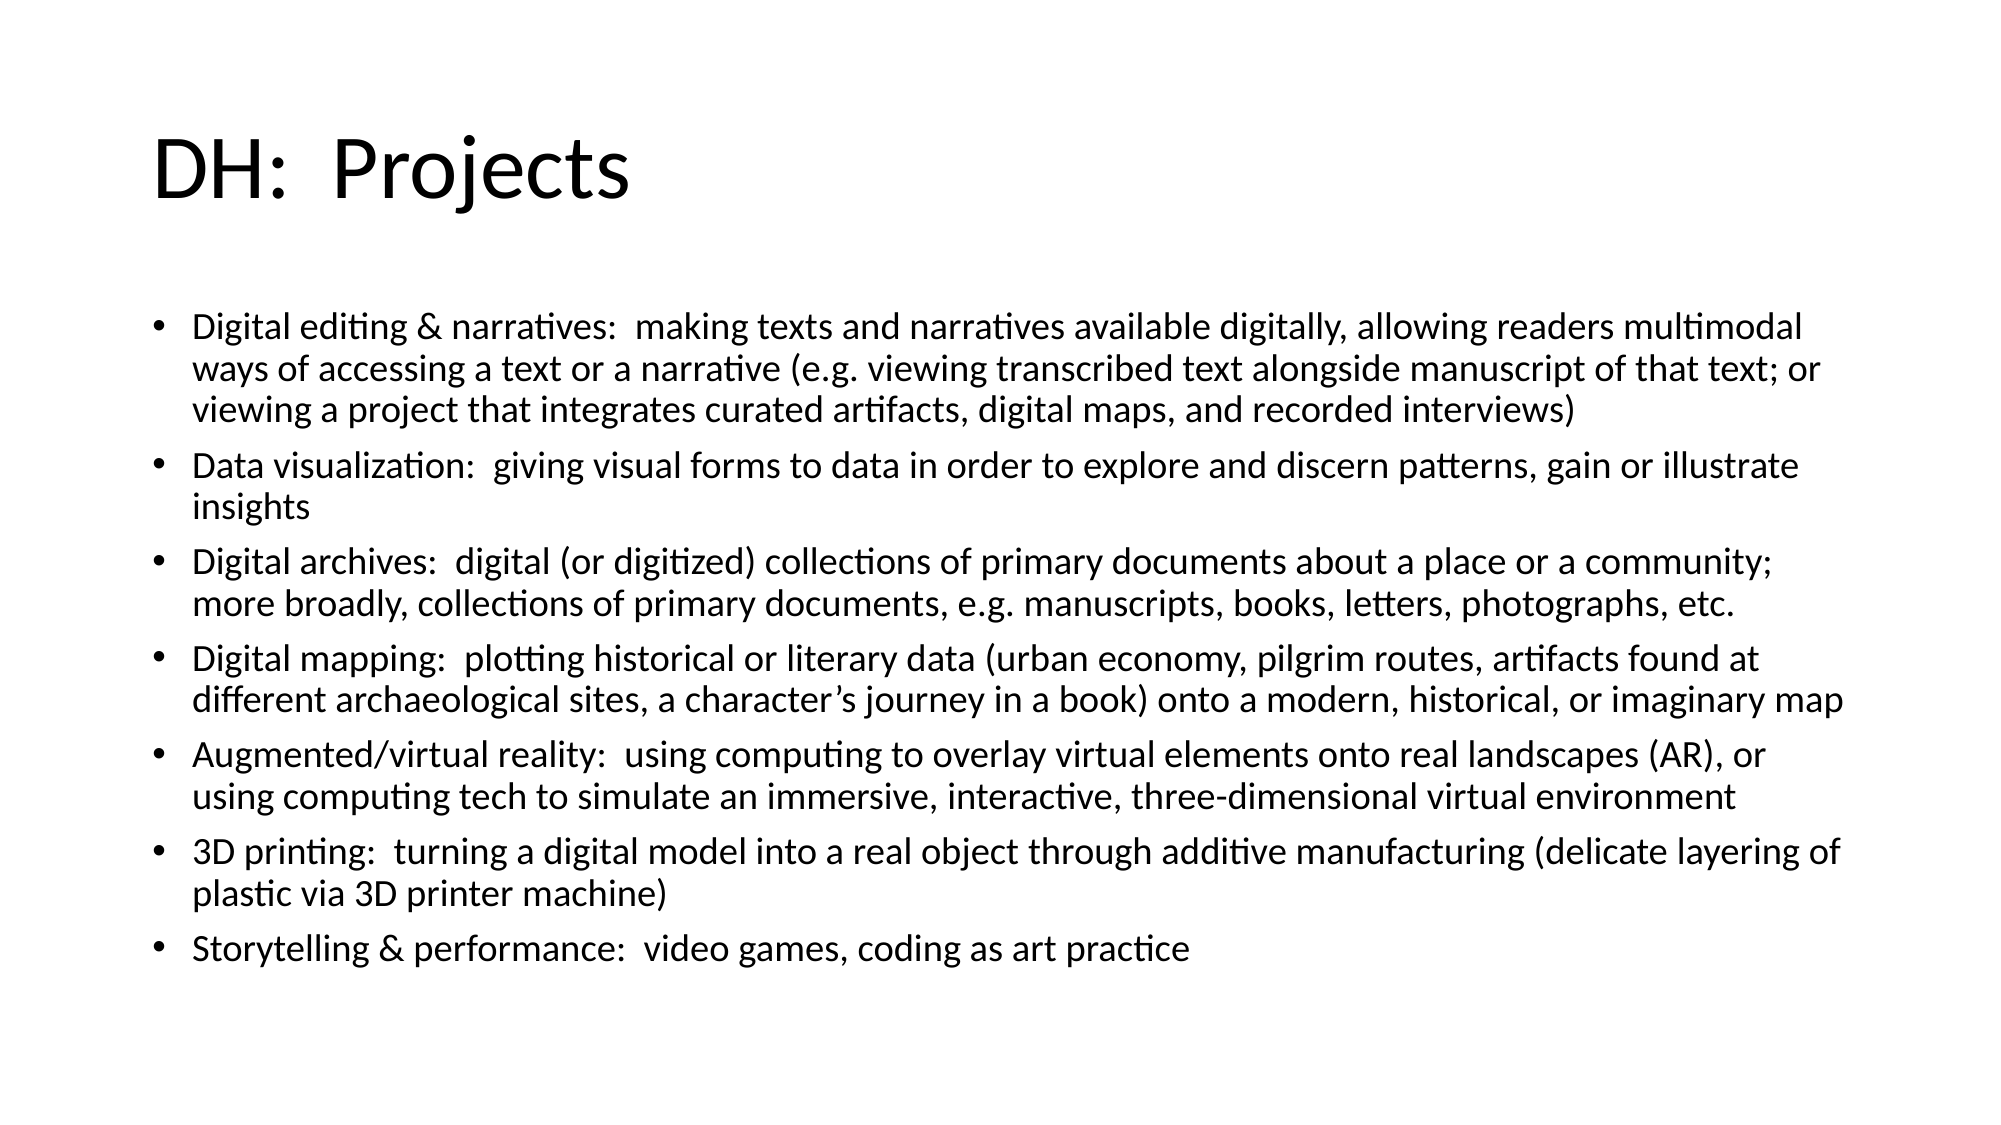

# DH:  Projects
Digital editing & narratives:  making texts and narratives available digitally, allowing readers multimodal ways of accessing a text or a narrative (e.g. viewing transcribed text alongside manuscript of that text; or viewing a project that integrates curated artifacts, digital maps, and recorded interviews)
Data visualization:  giving visual forms to data in order to explore and discern patterns, gain or illustrate insights
Digital archives:  digital (or digitized) collections of primary documents about a place or a community; more broadly, collections of primary documents, e.g. manuscripts, books, letters, photographs, etc.
Digital mapping:  plotting historical or literary data (urban economy, pilgrim routes, artifacts found at different archaeological sites, a character’s journey in a book) onto a modern, historical, or imaginary map
Augmented/virtual reality:  using computing to overlay virtual elements onto real landscapes (AR), or using computing tech to simulate an immersive, interactive, three-dimensional virtual environment
3D printing:  turning a digital model into a real object through additive manufacturing (delicate layering of plastic via 3D printer machine)
Storytelling & performance:  video games, coding as art practice